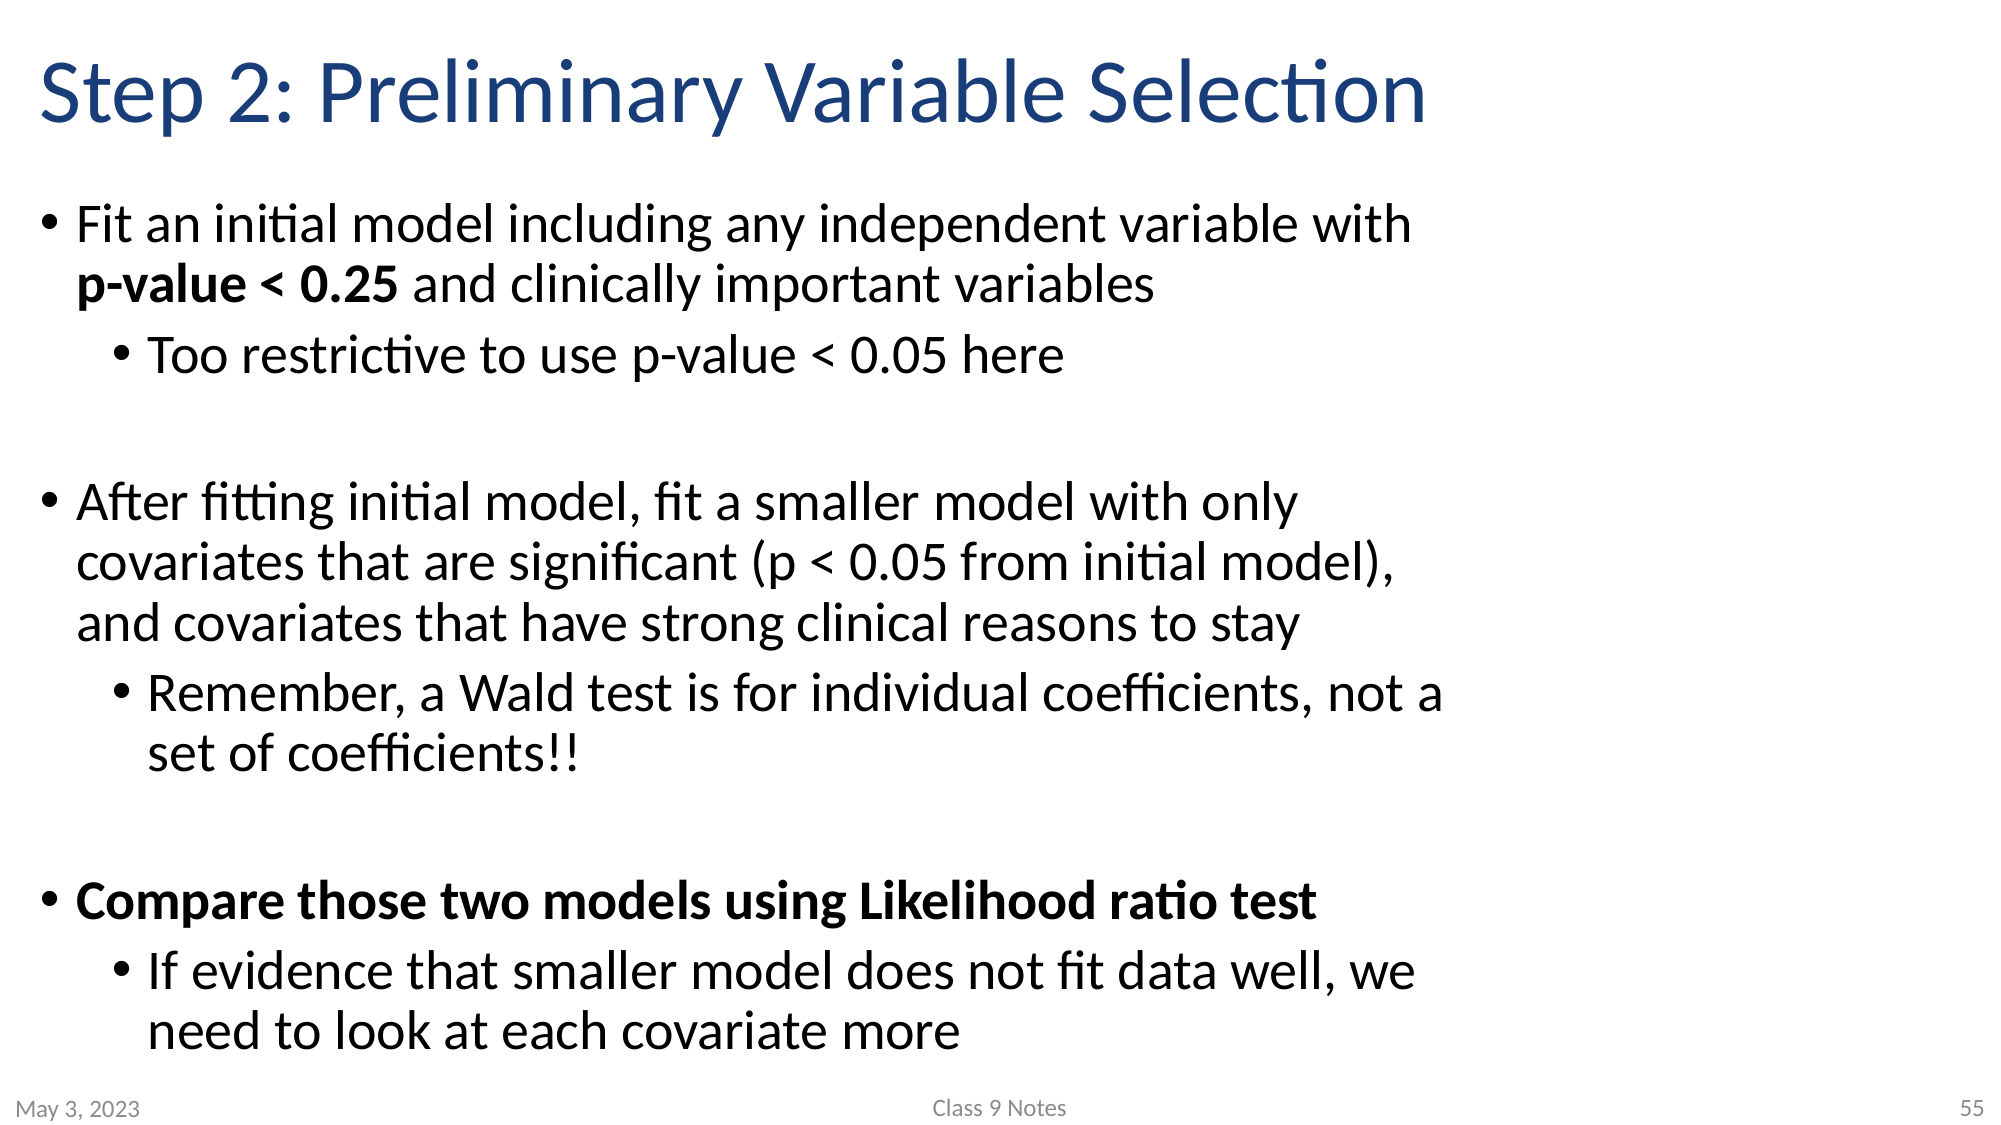

# Step 2: Preliminary Variable Selection
Fit an initial model including any independent variable with p-value < 0.25 and clinically important variables
Too restrictive to use p-value < 0.05 here

After fitting initial model, fit a smaller model with only covariates that are significant (p < 0.05 from initial model), and covariates that have strong clinical reasons to stay
Remember, a Wald test is for individual coefficients, not a set of coefficients!!

Compare those two models using Likelihood ratio test
If evidence that smaller model does not fit data well, we need to look at each covariate more
Class 9 Notes
55
May 3, 2023